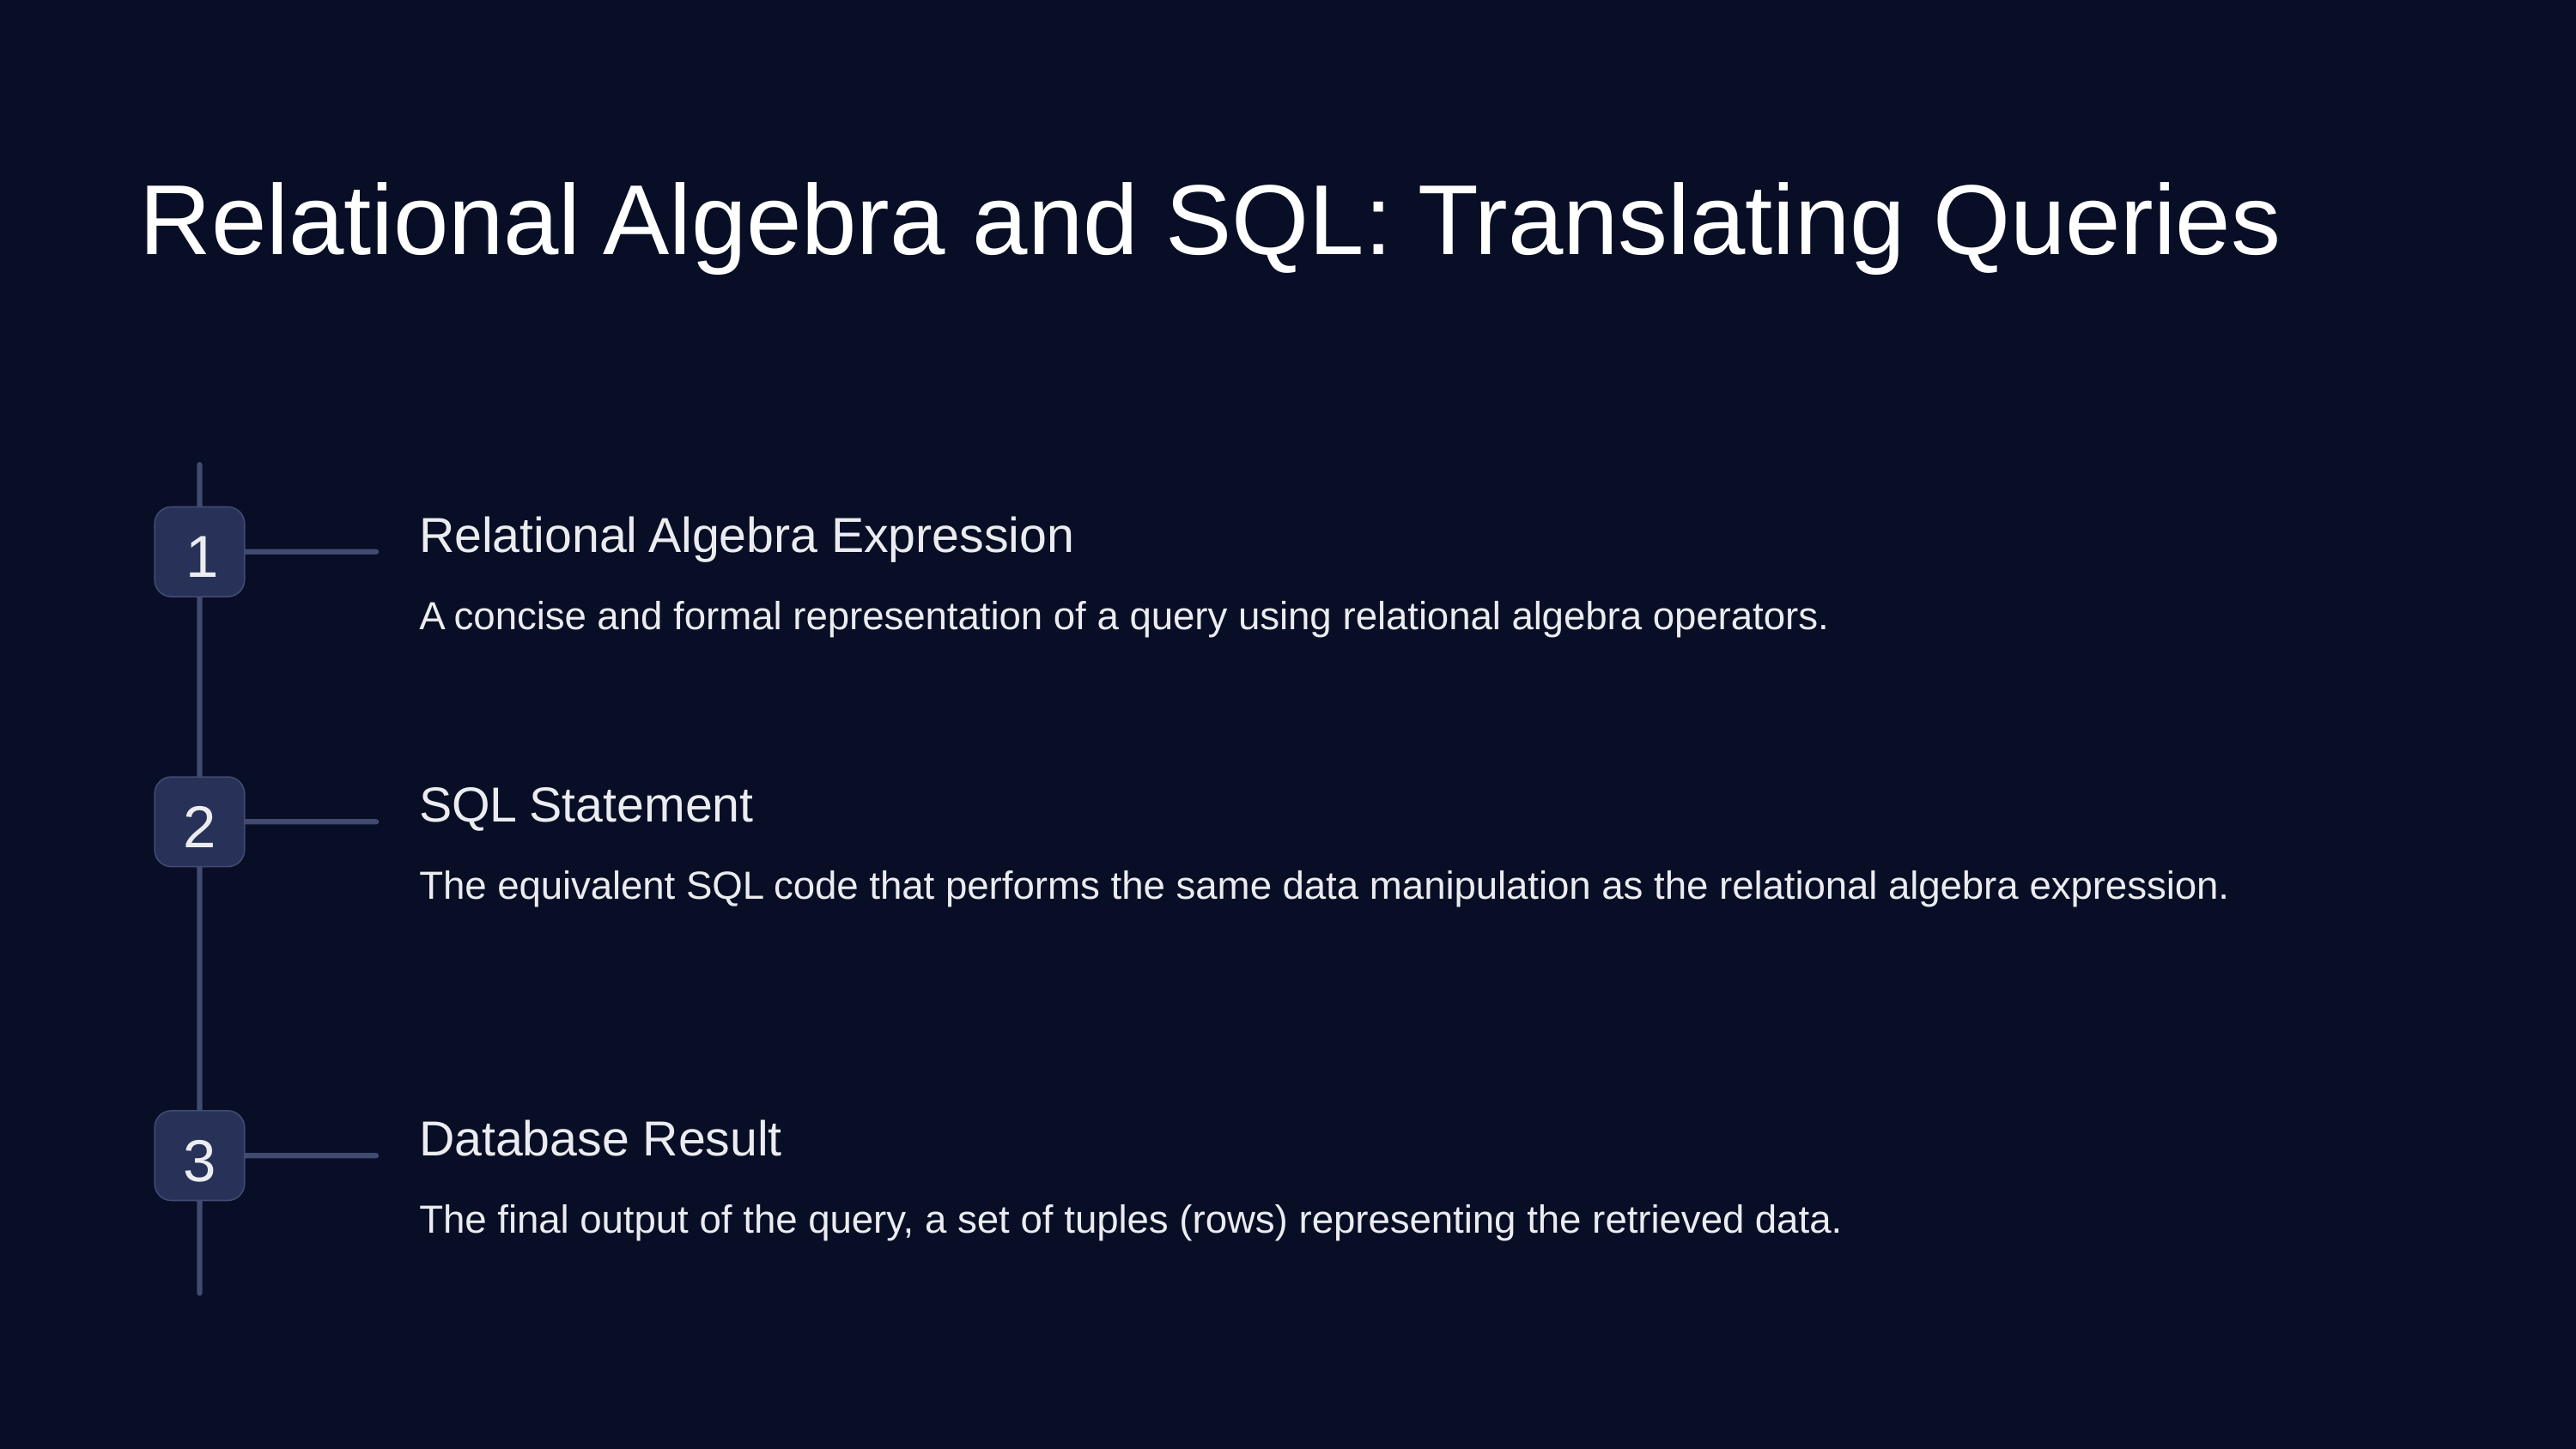

Relational Algebra and SQL: Translating Queries

Relational Algebra Expression

1

A concise and formal representation of a query using relational algebra operators.
SQL Statement

2

The equivalent SQL code that performs the same data manipulation as the relational algebra expression.
Database Result

3

The final output of the query, a set of tuples (rows) representing the retrieved data.